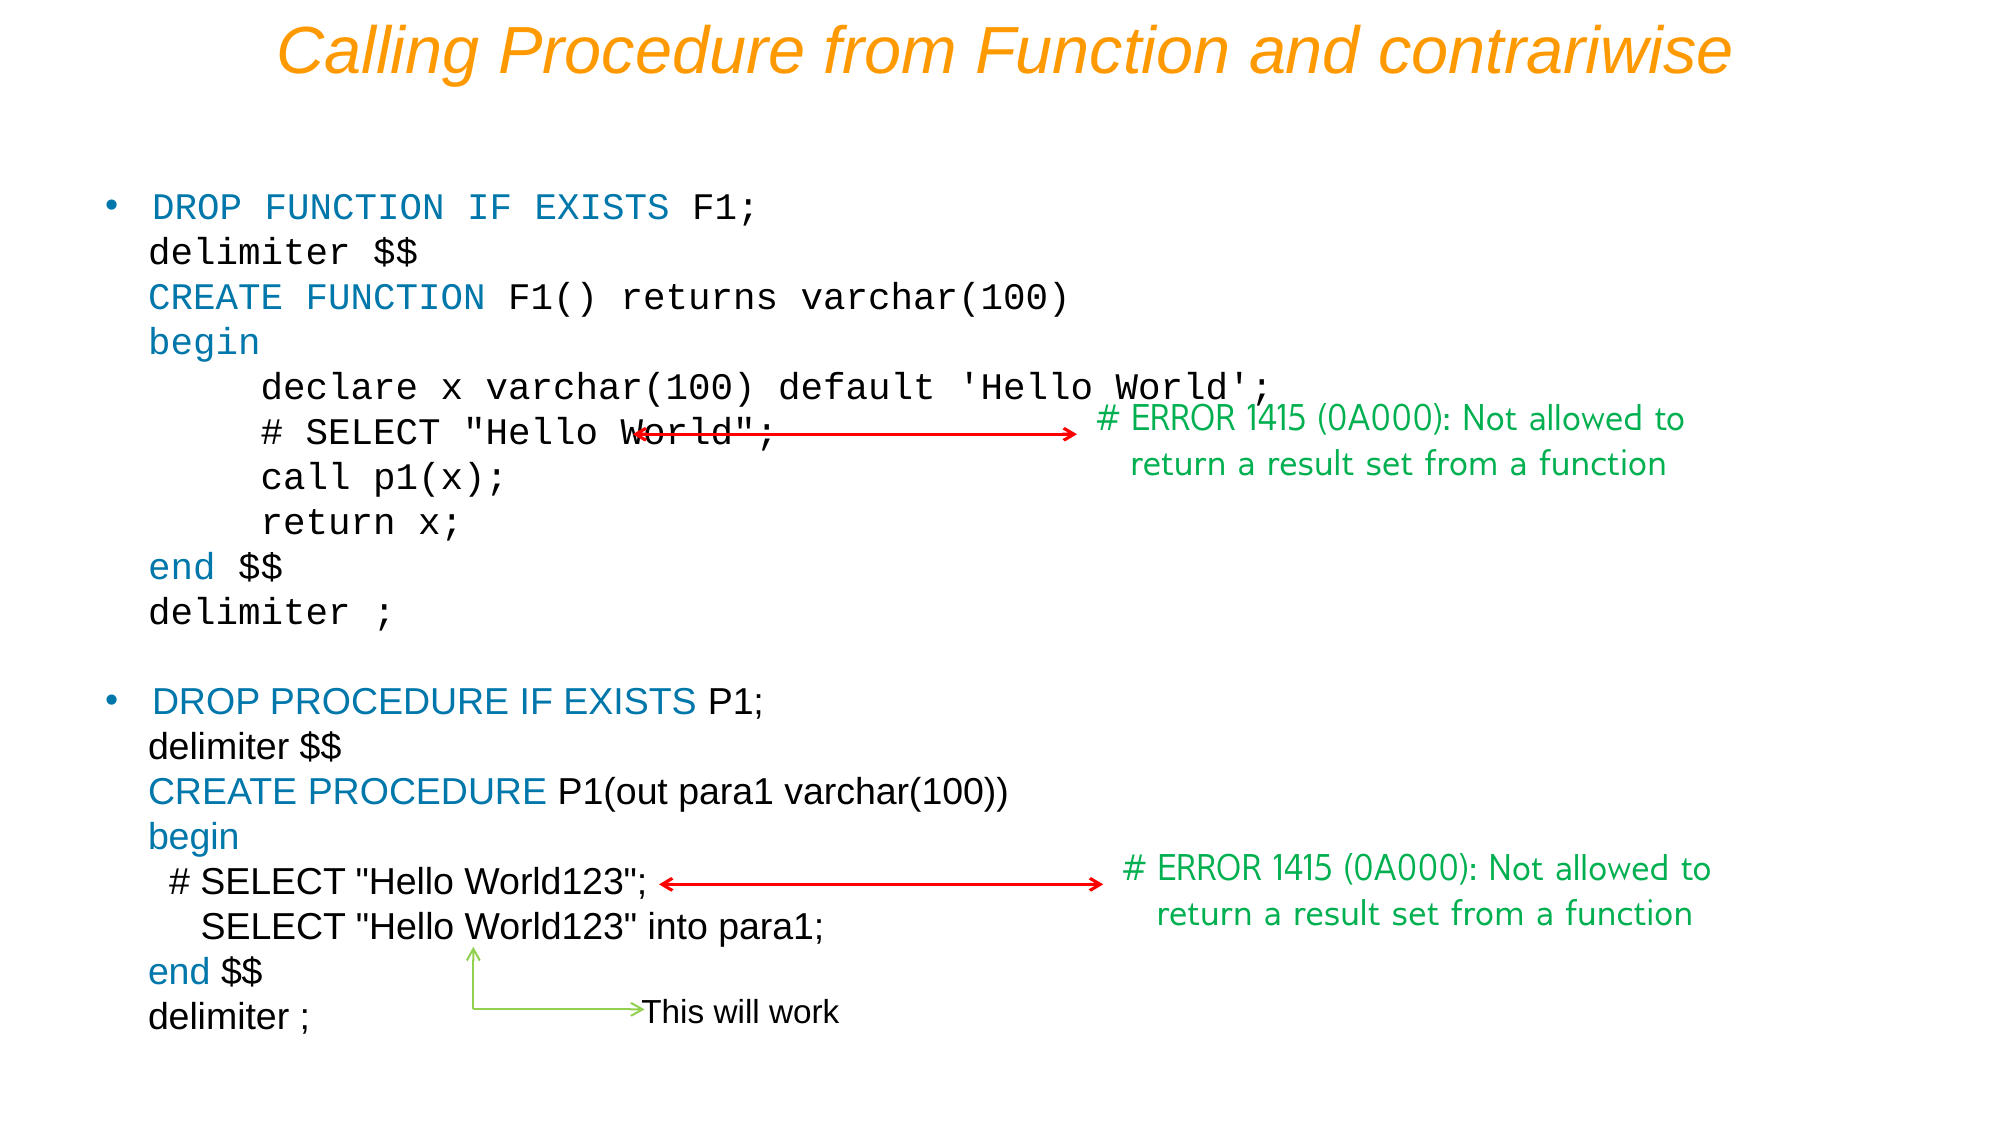

Calling Procedure from Function and contrariwise
DROP FUNCTION IF EXISTS F1;
delimiter $$
CREATE FUNCTION F1() returns varchar(100)
begin
     declare x varchar(100) default 'Hello World';
     # SELECT "Hello World";
     call p1(x);
     return x;
end $$
delimiter ;

DROP PROCEDURE IF EXISTS P1;
delimiter $$
CREATE PROCEDURE P1(out para1 varchar(100))
begin
  # SELECT "Hello World123";
     SELECT "Hello World123" into para1;
end $$
delimiter ;
 # ERROR 1415 (0A000): Not allowed to
    return a result set from a function
 # ERROR 1415 (0A000): Not allowed to
    return a result set from a function
This will work